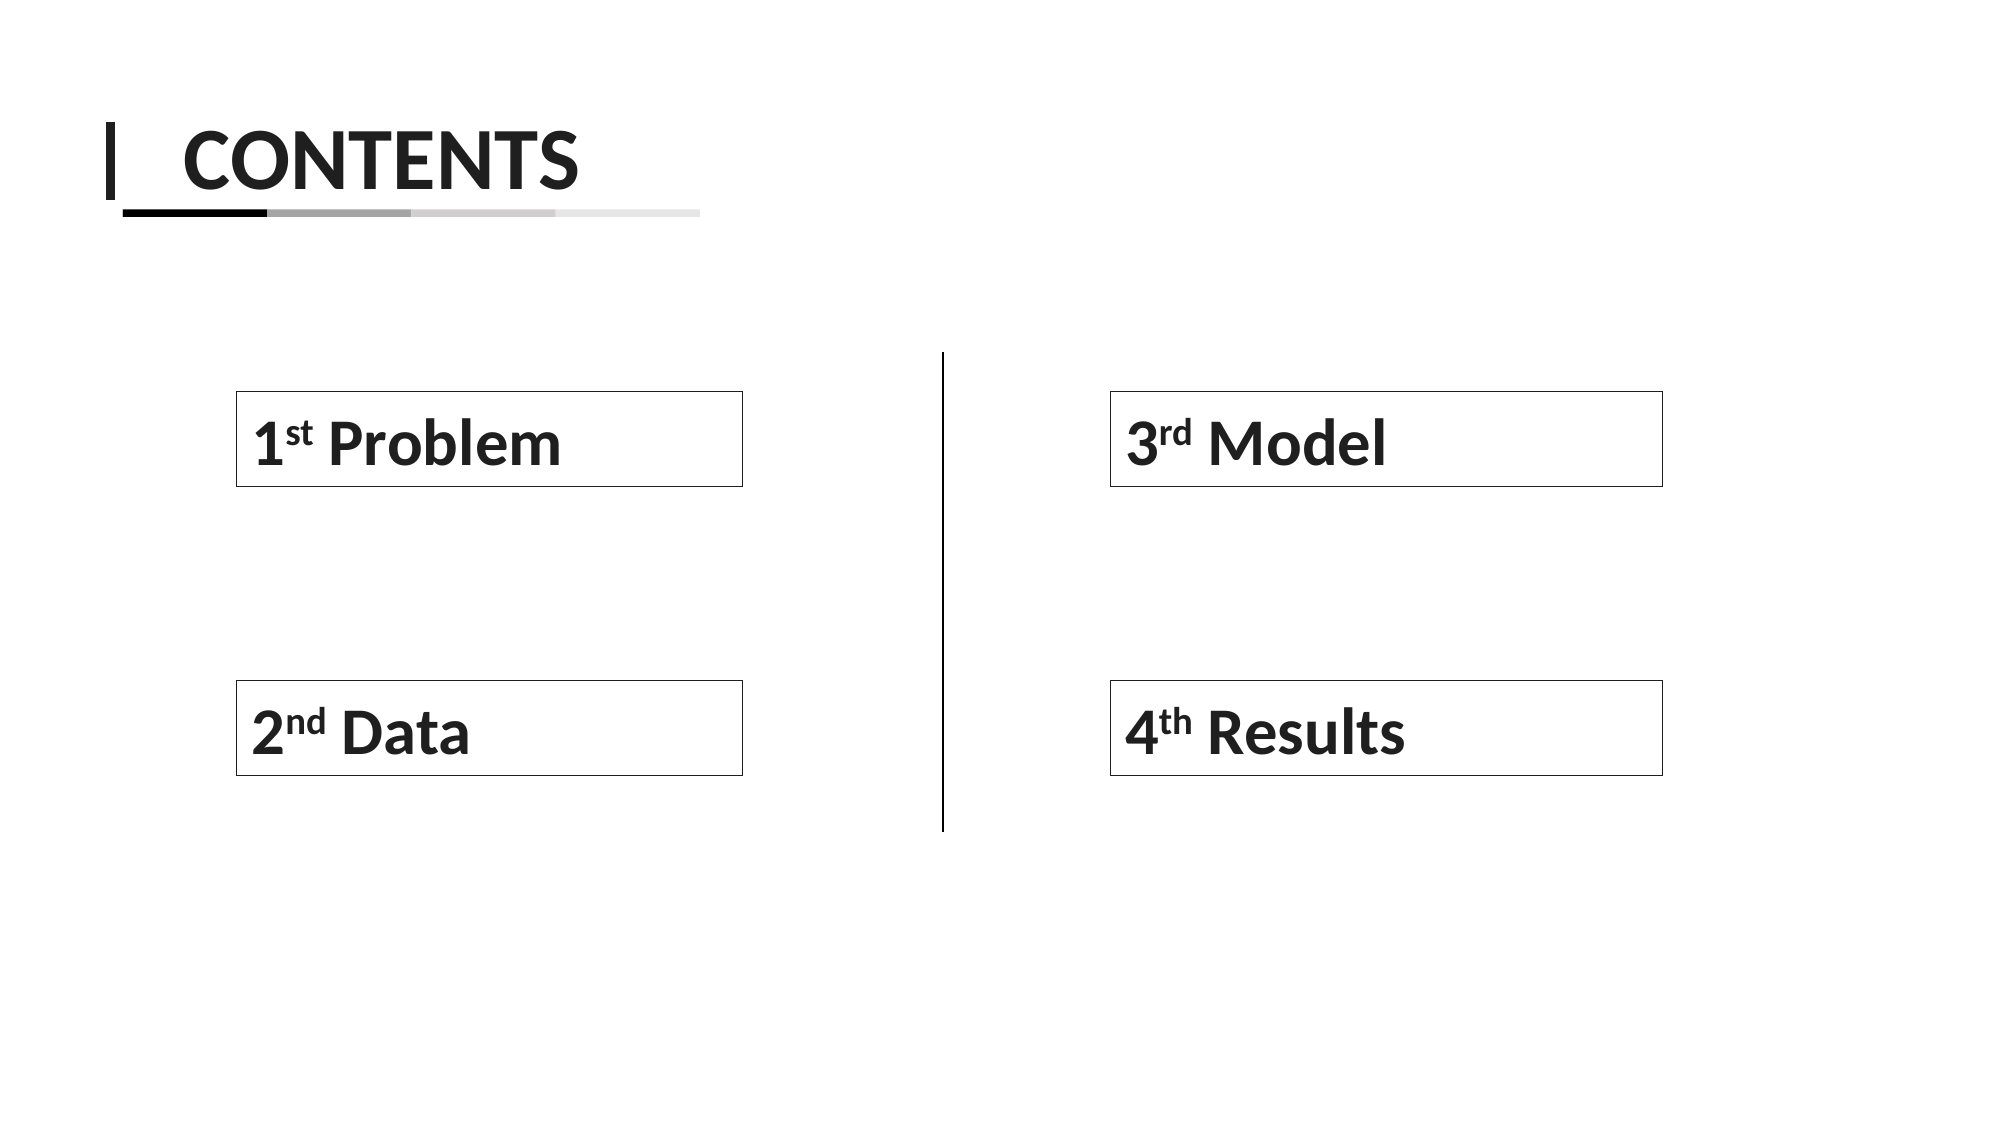

CONTENTS

1st Problem
3rd Model
2nd Data
4th Results